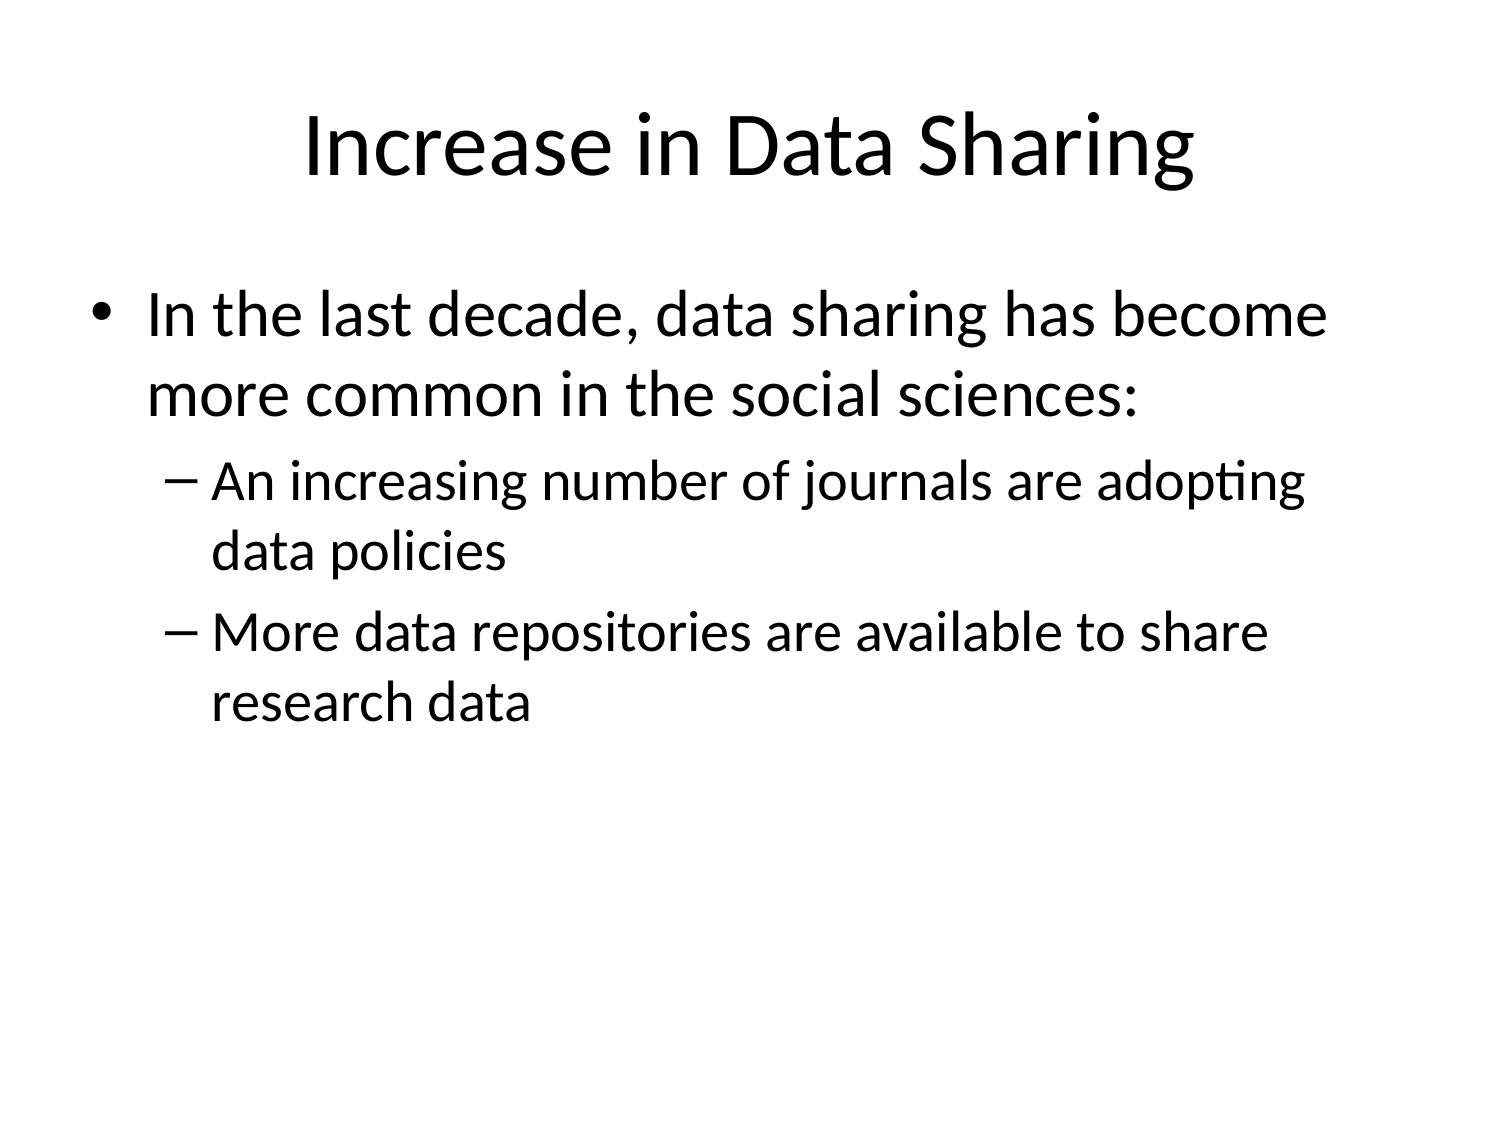

# Increase in Data Sharing
In the last decade, data sharing has become more common in the social sciences:
An increasing number of journals are adopting data policies
More data repositories are available to share research data